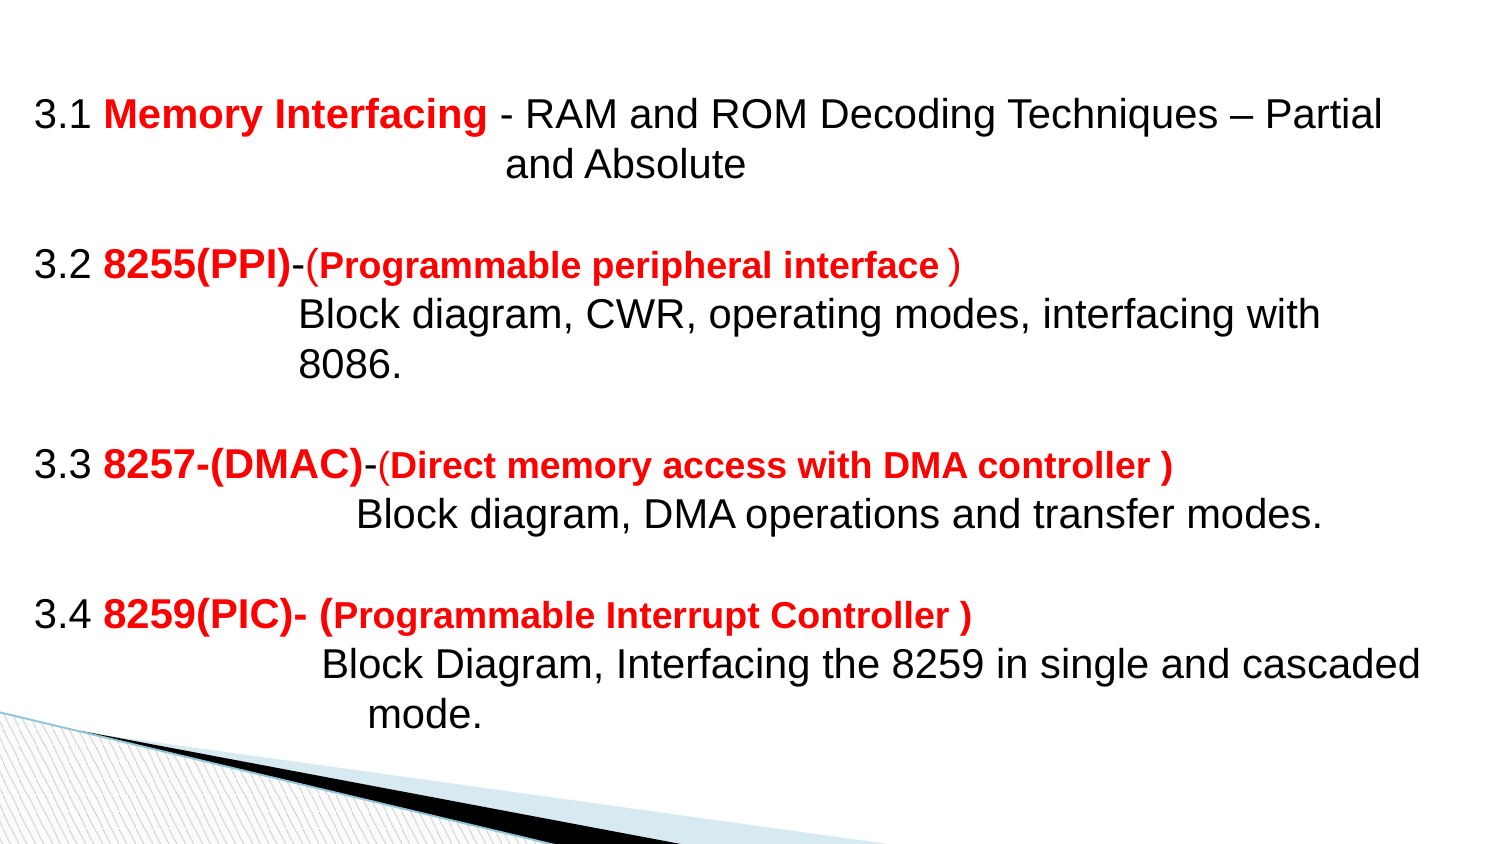

3.1 Memory Interfacing - RAM and ROM Decoding Techniques – Partial
                                         and Absolute

3.2 8255(PPI)-(Programmable peripheral interface )
                       Block diagram, CWR, operating modes, interfacing with
                       8086.

3.3 8257-(DMAC)-(Direct memory access with DMA controller )
                            Block diagram, DMA operations and transfer modes.

3.4 8259(PIC)- (Programmable Interrupt Controller )
                         Block Diagram, Interfacing the 8259 in single and cascaded
                             mode.